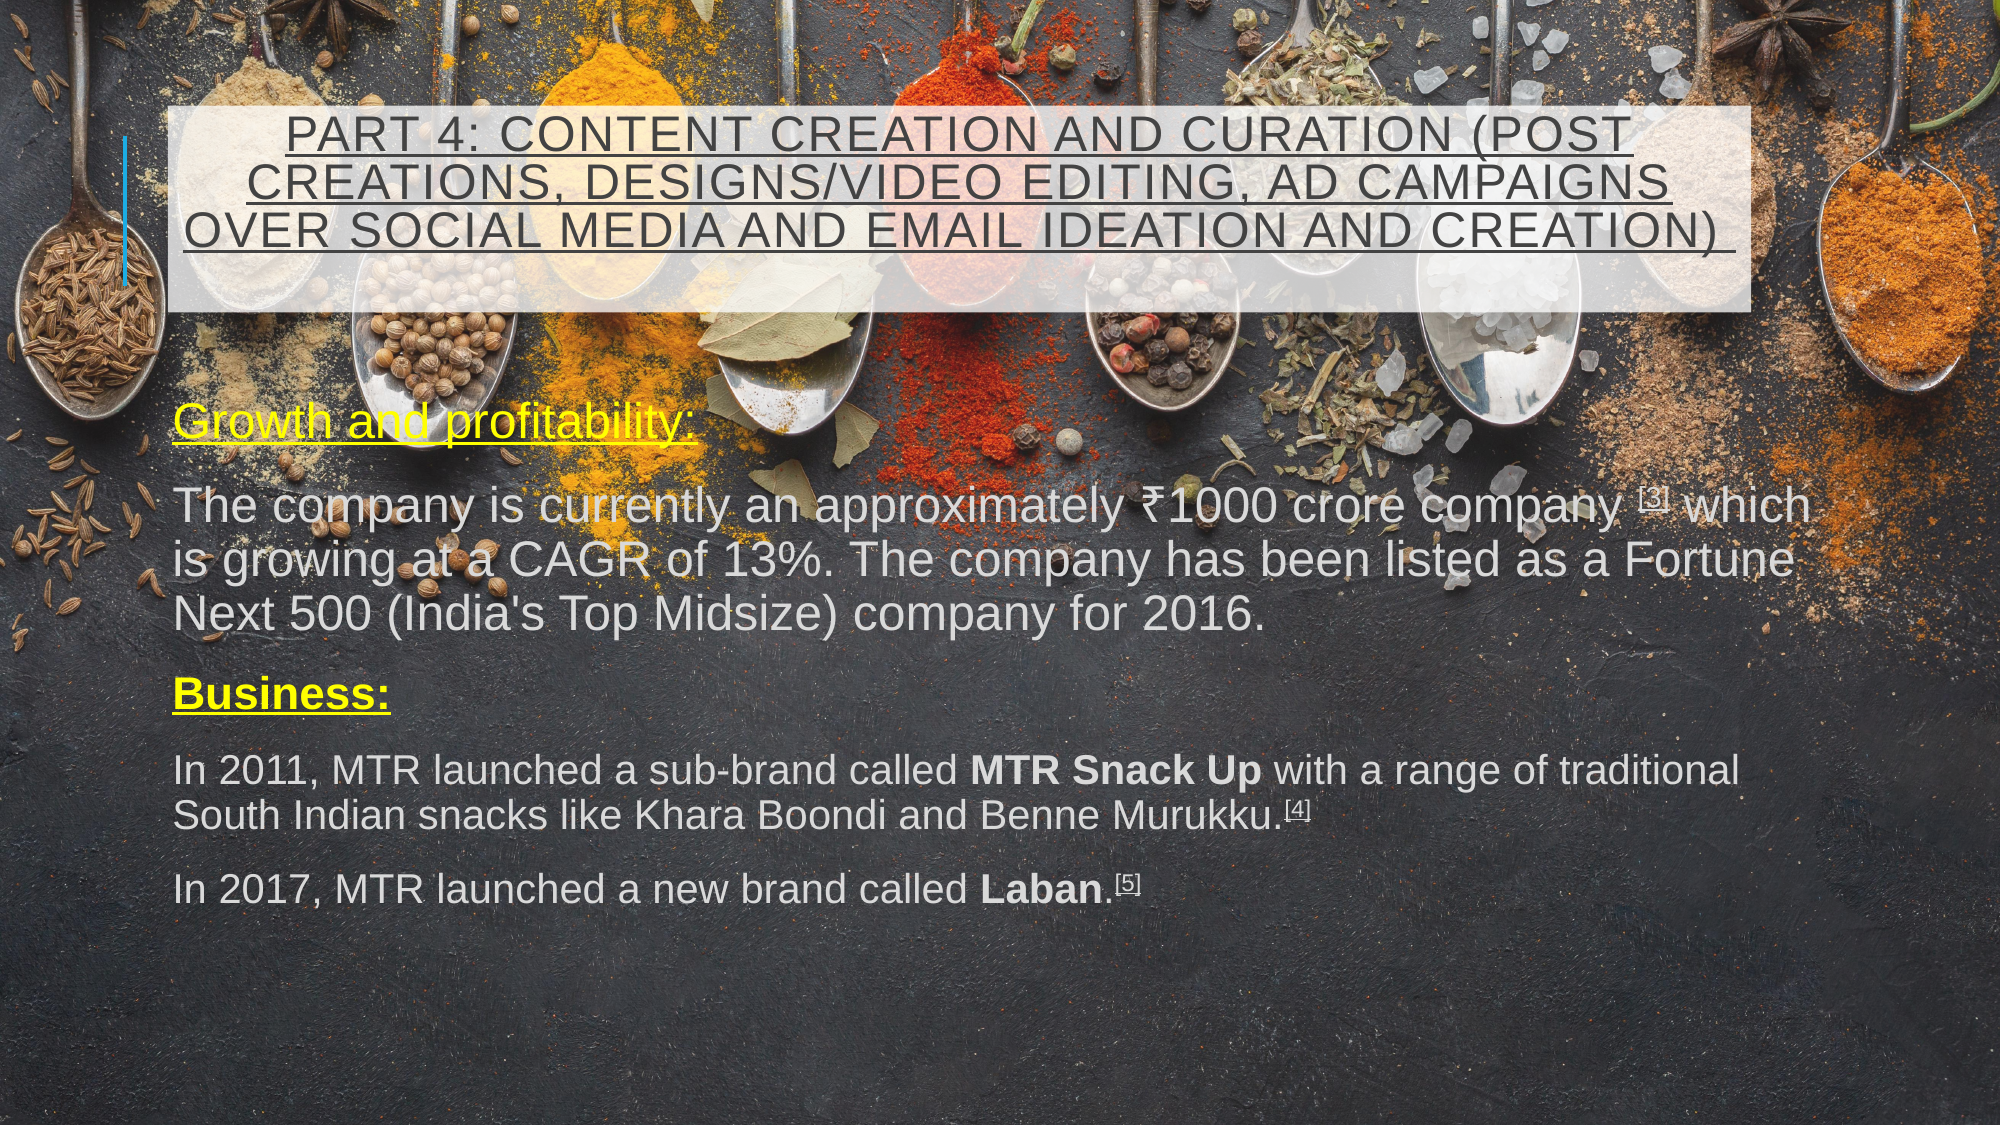

#
PART 4: CONTENT CREATION AND CURATION (POST CREATIONS, DESIGNS/VIDEO EDITING, AD CAMPAIGNS OVER SOCIAL MEDIA AND EMAIL IDEATION AND CREATION)

Growth and profitability:
The company is currently an approximately ₹1000 crore company [3] which is growing at a CAGR of 13%. The company has been listed as a Fortune Next 500 (India's Top Midsize) company for 2016.
Business:
In 2011, MTR launched a sub-brand called MTR Snack Up with a range of traditional South Indian snacks like Khara Boondi and Benne Murukku.[4]
In 2017, MTR launched a new brand called Laban.[5]